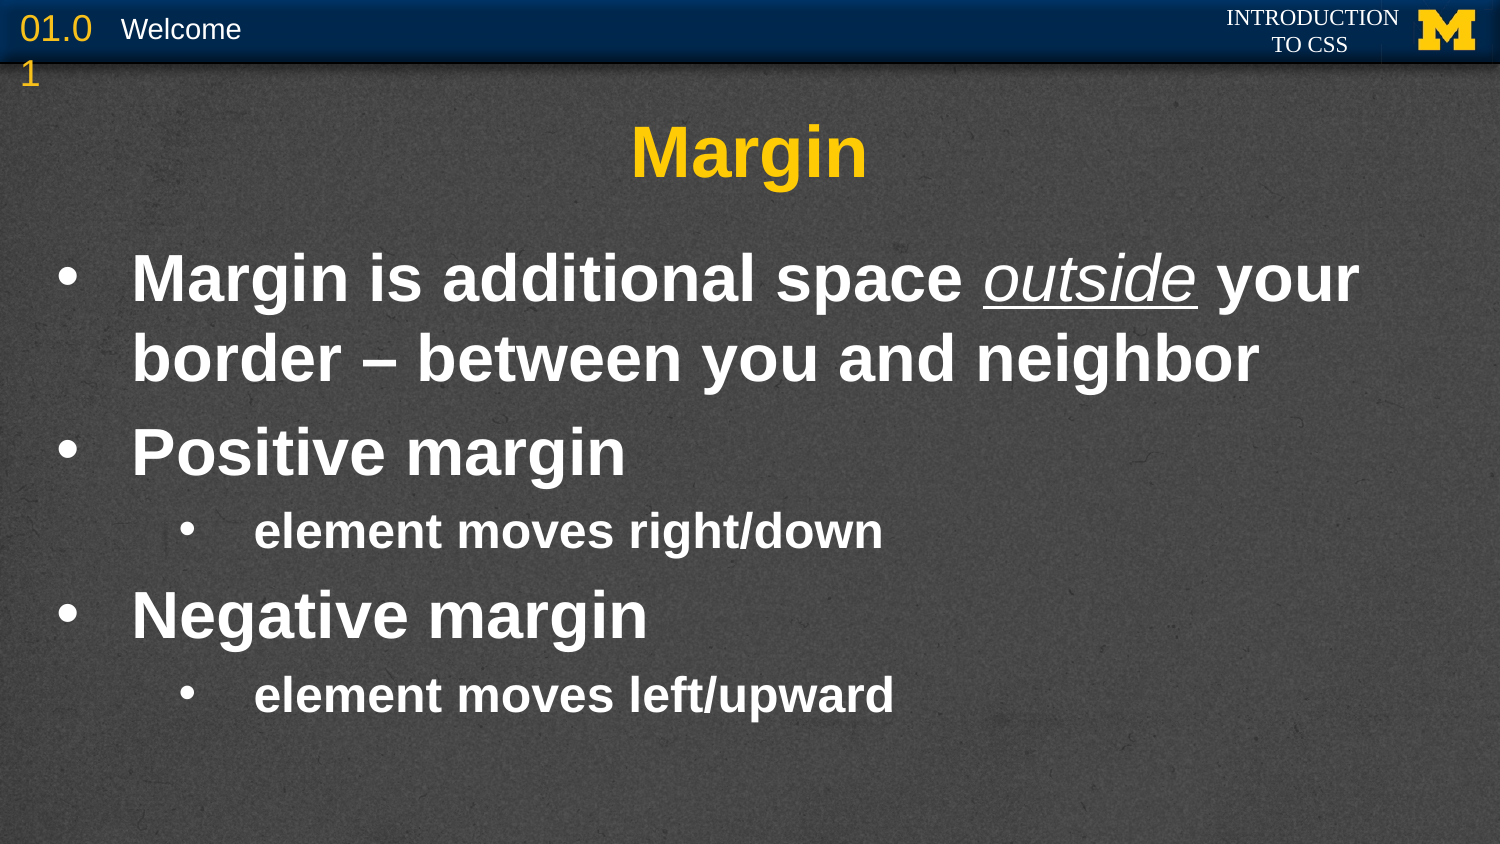

# Margin
Margin is additional space outside your border – between you and neighbor
Positive margin
element moves right/down
Negative margin
element moves left/upward